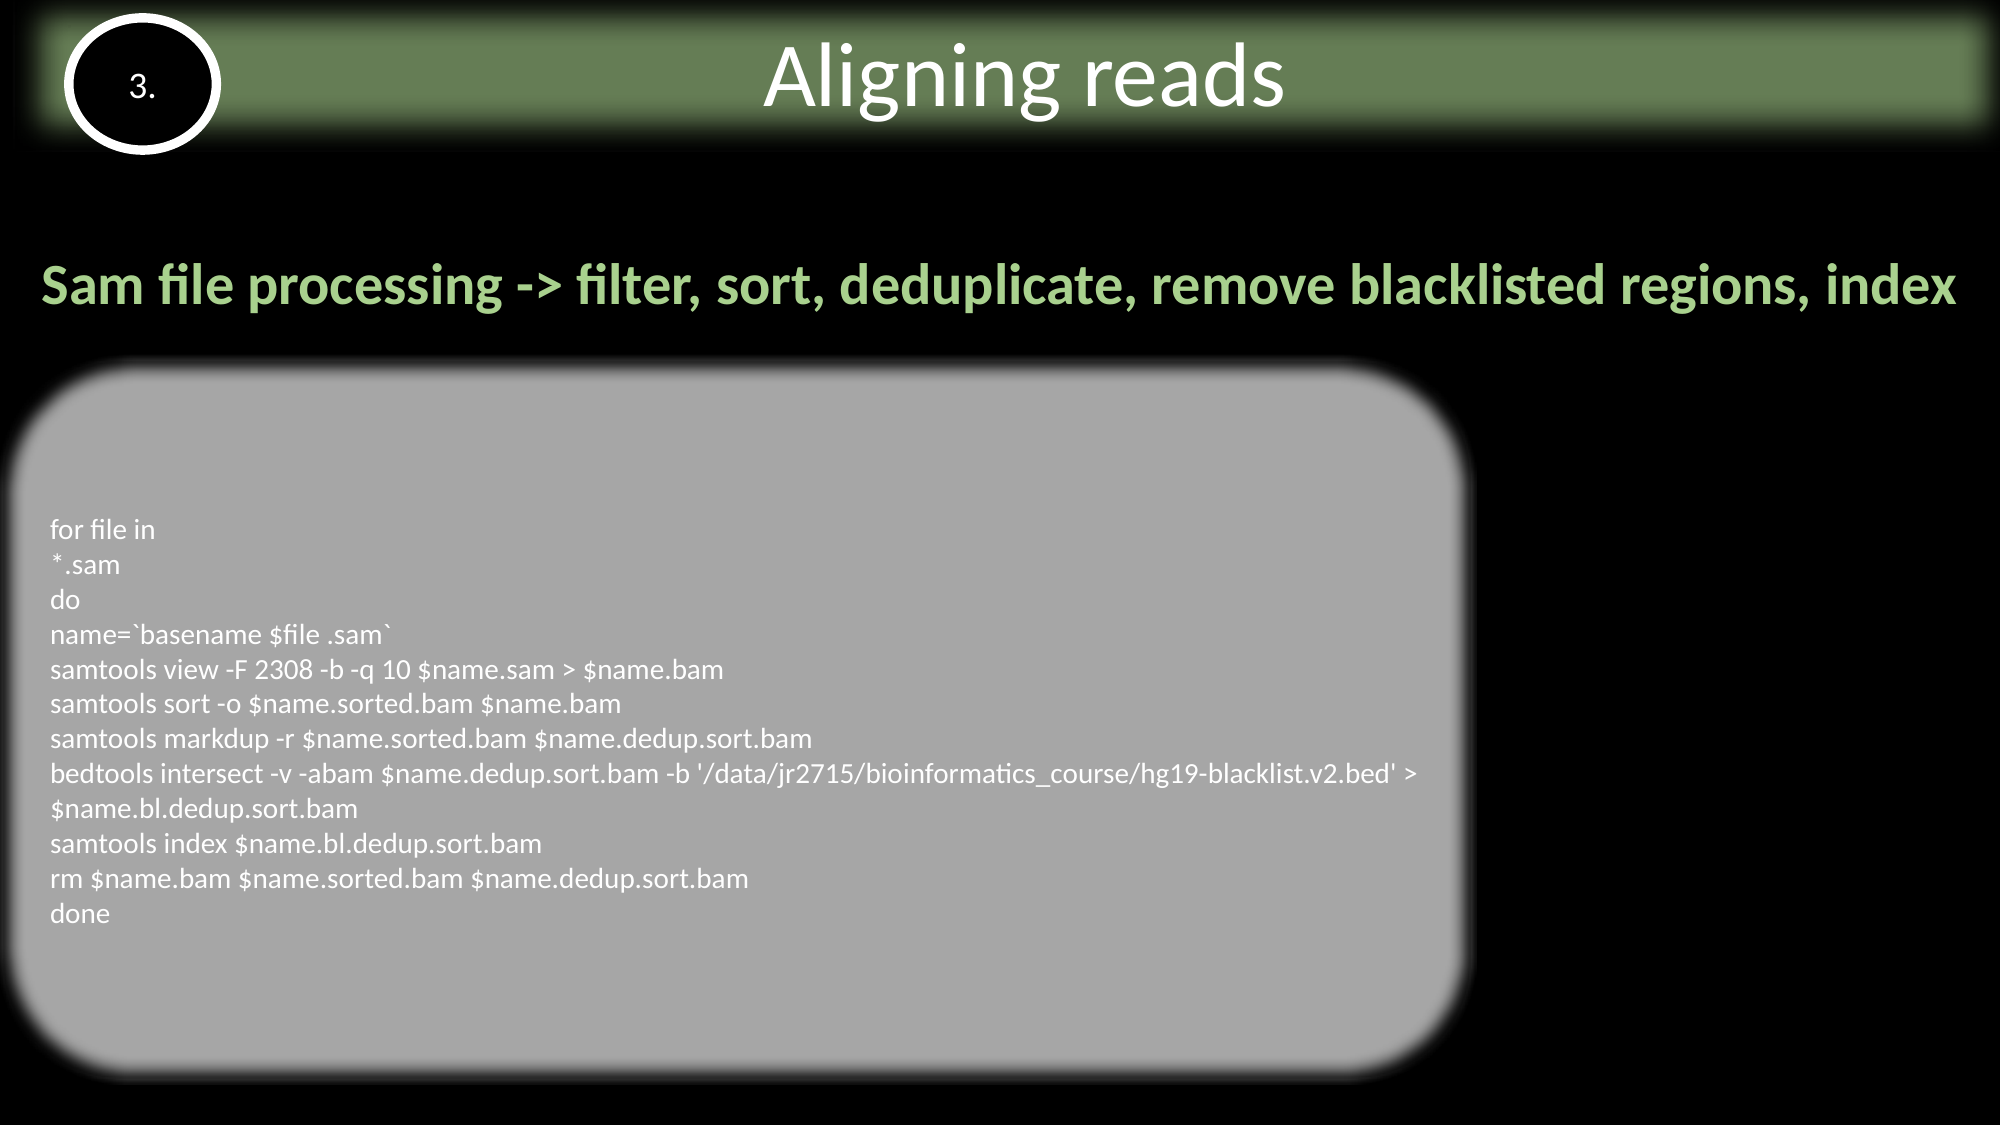

# Aligning reads

3.
Sam file processing -> filter, sort, deduplicate, remove blacklisted regions, index
for file in
*.sam
do
name=`basename $file .sam`
samtools view -F 2308 -b -q 10 $name.sam > $name.bam
samtools sort -o $name.sorted.bam $name.bam
samtools markdup -r $name.sorted.bam $name.dedup.sort.bam
bedtools intersect -v -abam $name.dedup.sort.bam -b '/data/jr2715/bioinformatics_course/hg19-blacklist.v2.bed' > $name.bl.dedup.sort.bam
samtools index $name.bl.dedup.sort.bam
rm $name.bam $name.sorted.bam $name.dedup.sort.bam
done